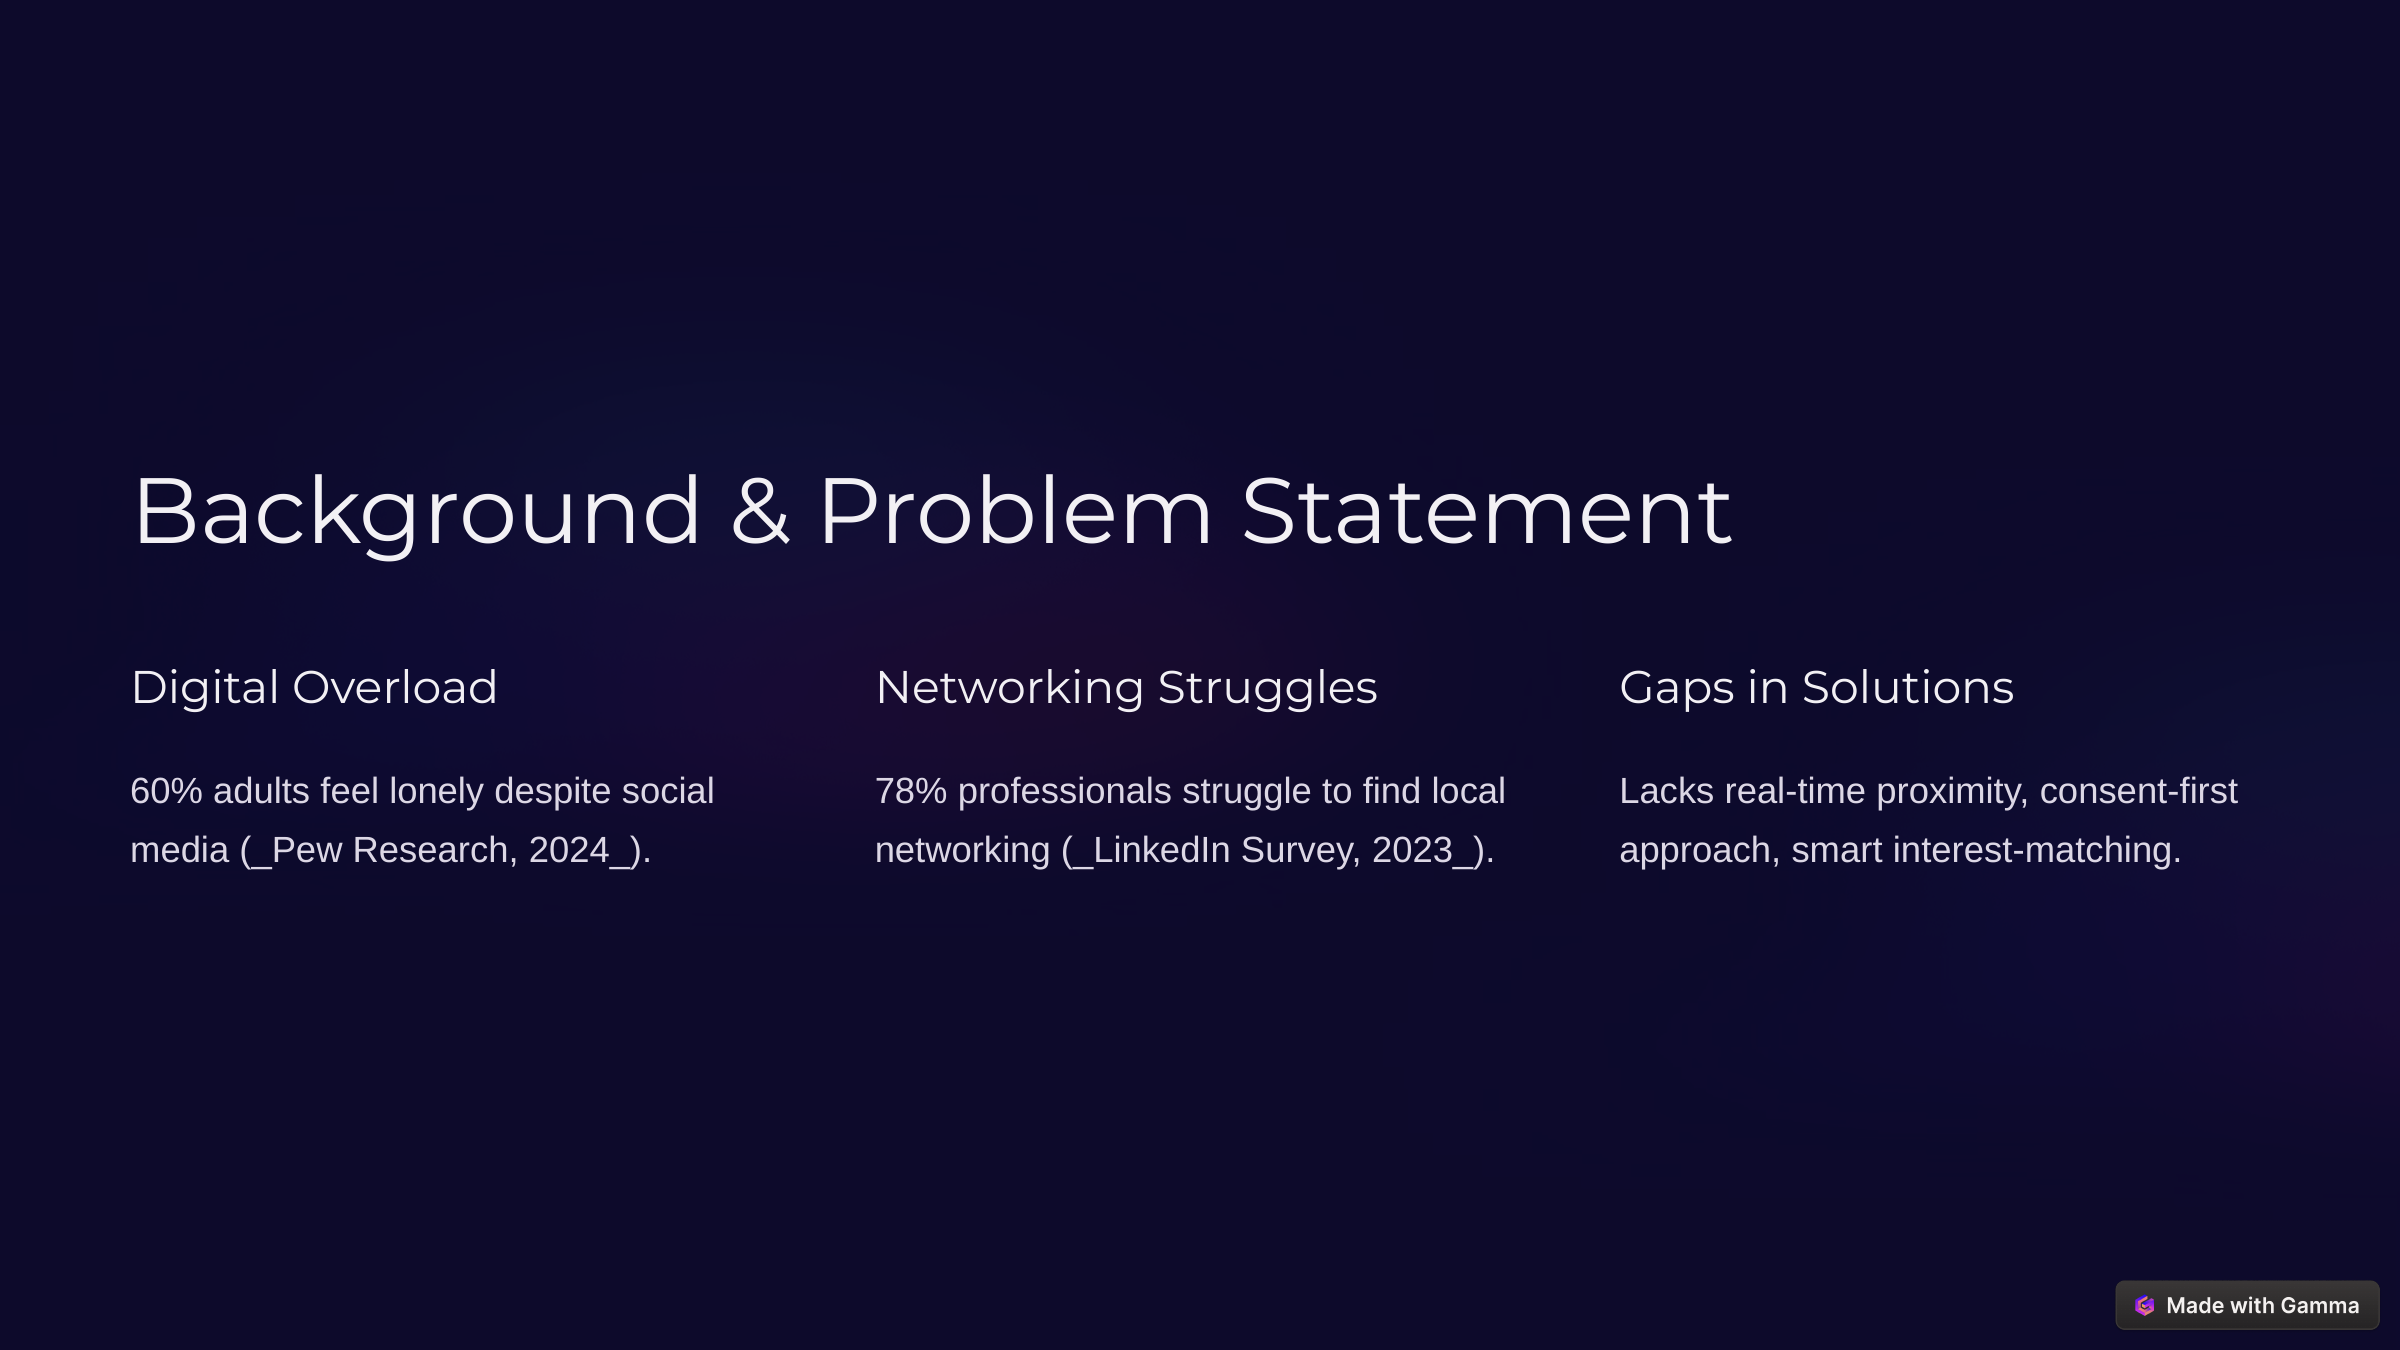

Background & Problem Statement
Digital Overload
Networking Struggles
Gaps in Solutions
60% adults feel lonely despite social media (_Pew Research, 2024_).
78% professionals struggle to find local networking (_LinkedIn Survey, 2023_).
Lacks real-time proximity, consent-first approach, smart interest-matching.